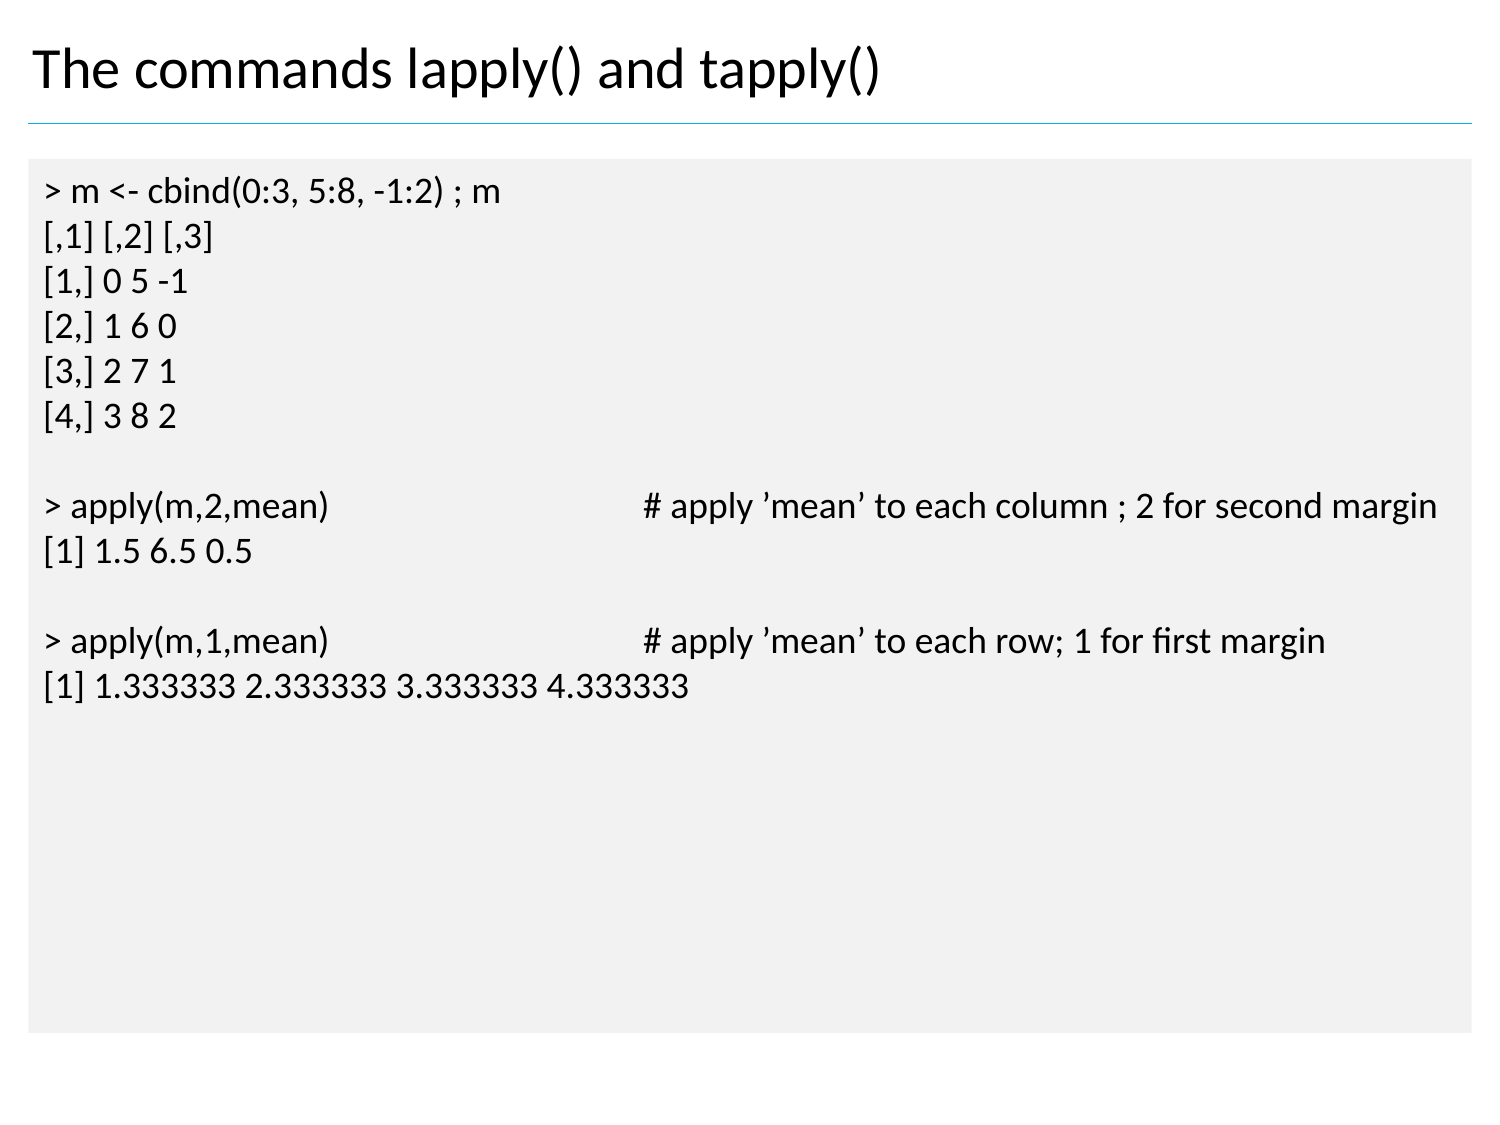

The commands lapply() and tapply()

> m <- cbind(0:3, 5:8, -1:2) ; m
[,1] [,2] [,3]
[1,] 0 5 -1
[2,] 1 6 0
[3,] 2 7 1
[4,] 3 8 2

> apply(m,2,mean) 			# apply ’mean’ to each column ; 2 for second margin
[1] 1.5 6.5 0.5

> apply(m,1,mean) 			# apply ’mean’ to each row; 1 for first margin
[1] 1.333333 2.333333 3.333333 4.333333